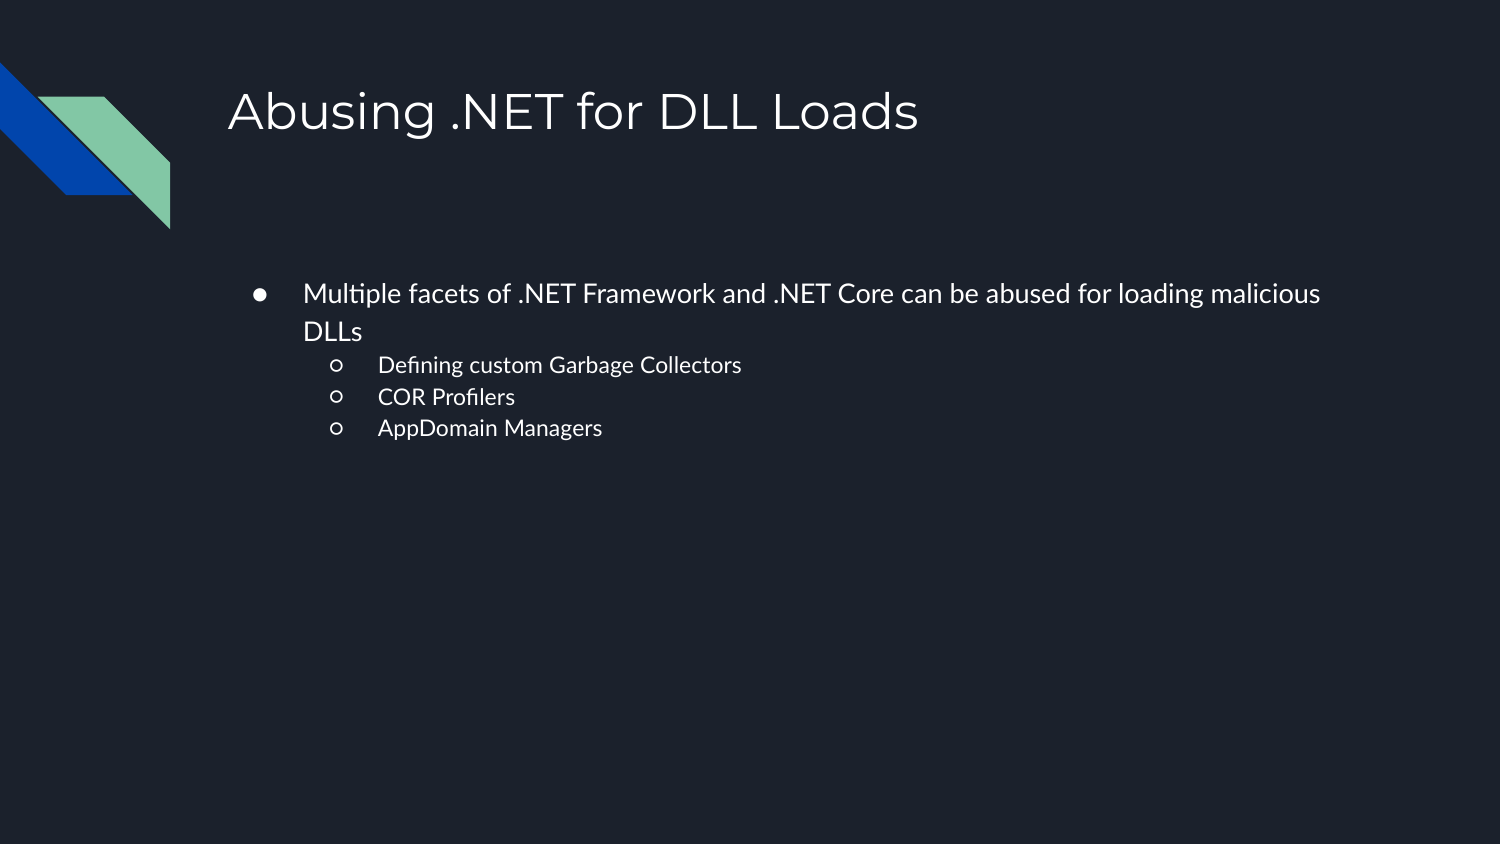

# Abusing .NET for DLL Loads
Multiple facets of .NET Framework and .NET Core can be abused for loading malicious DLLs
Defining custom Garbage Collectors
COR Profilers
AppDomain Managers